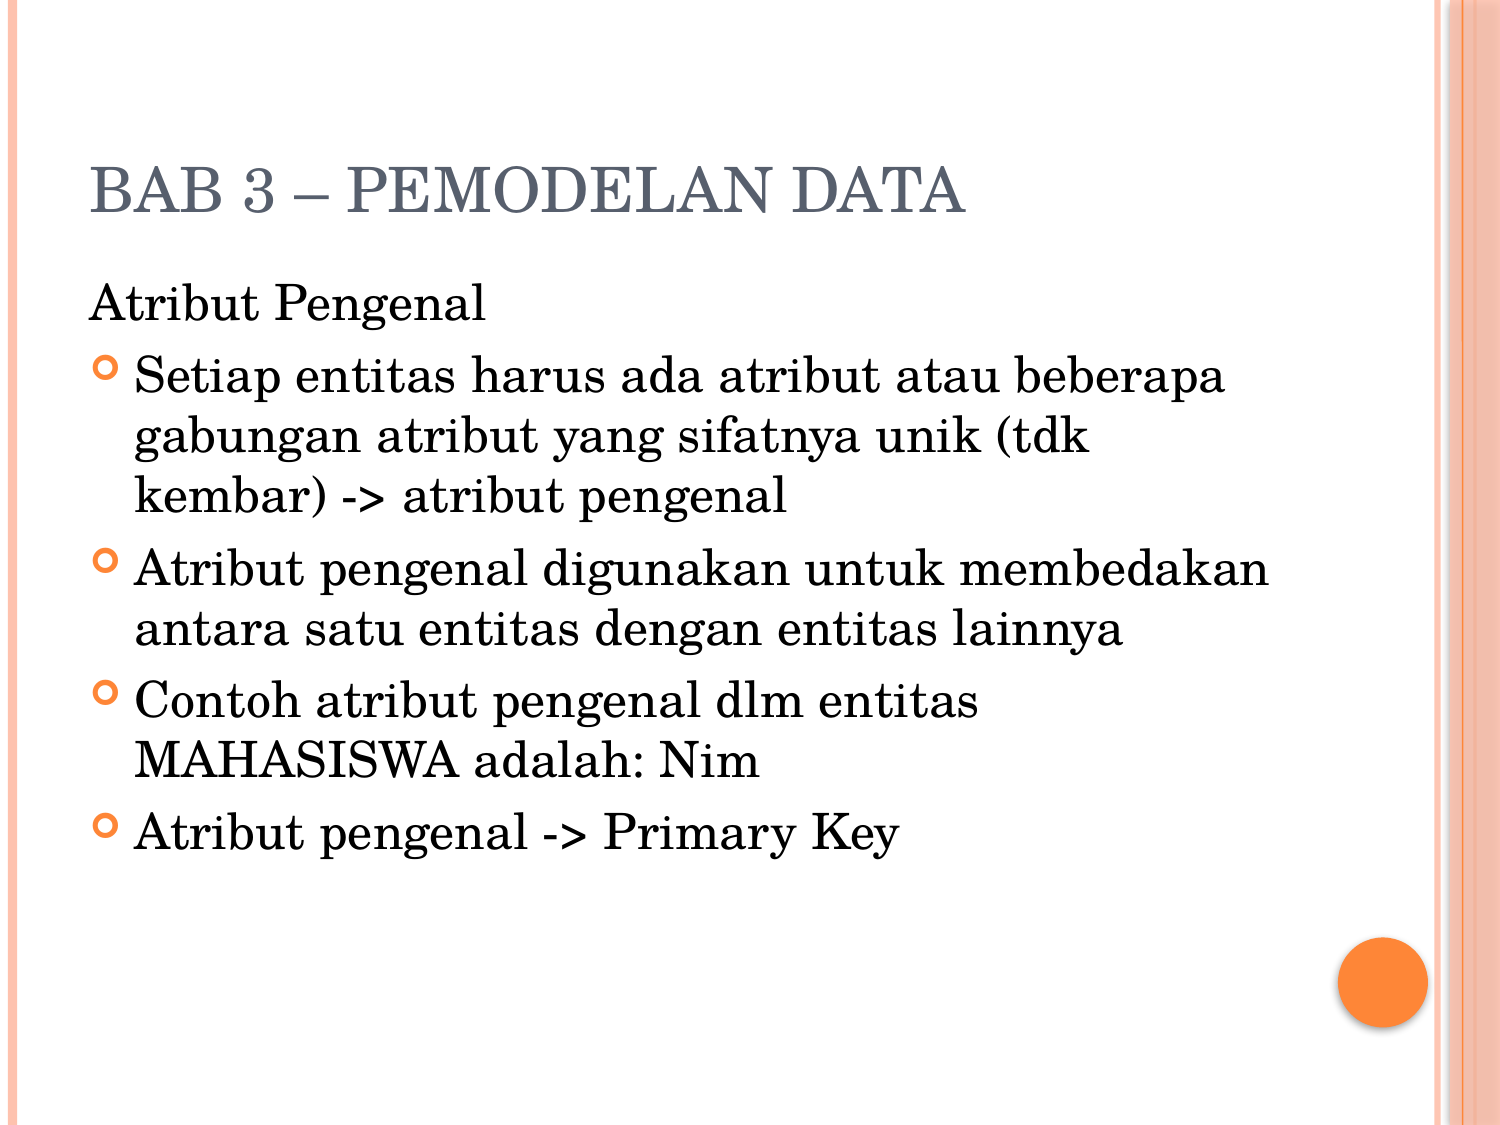

# Bab 3 – Pemodelan Data
Atribut Pengenal
Setiap entitas harus ada atribut atau beberapa gabungan atribut yang sifatnya unik (tdk kembar) -> atribut pengenal
Atribut pengenal digunakan untuk membedakan antara satu entitas dengan entitas lainnya
Contoh atribut pengenal dlm entitas MAHASISWA adalah: Nim
Atribut pengenal -> Primary Key